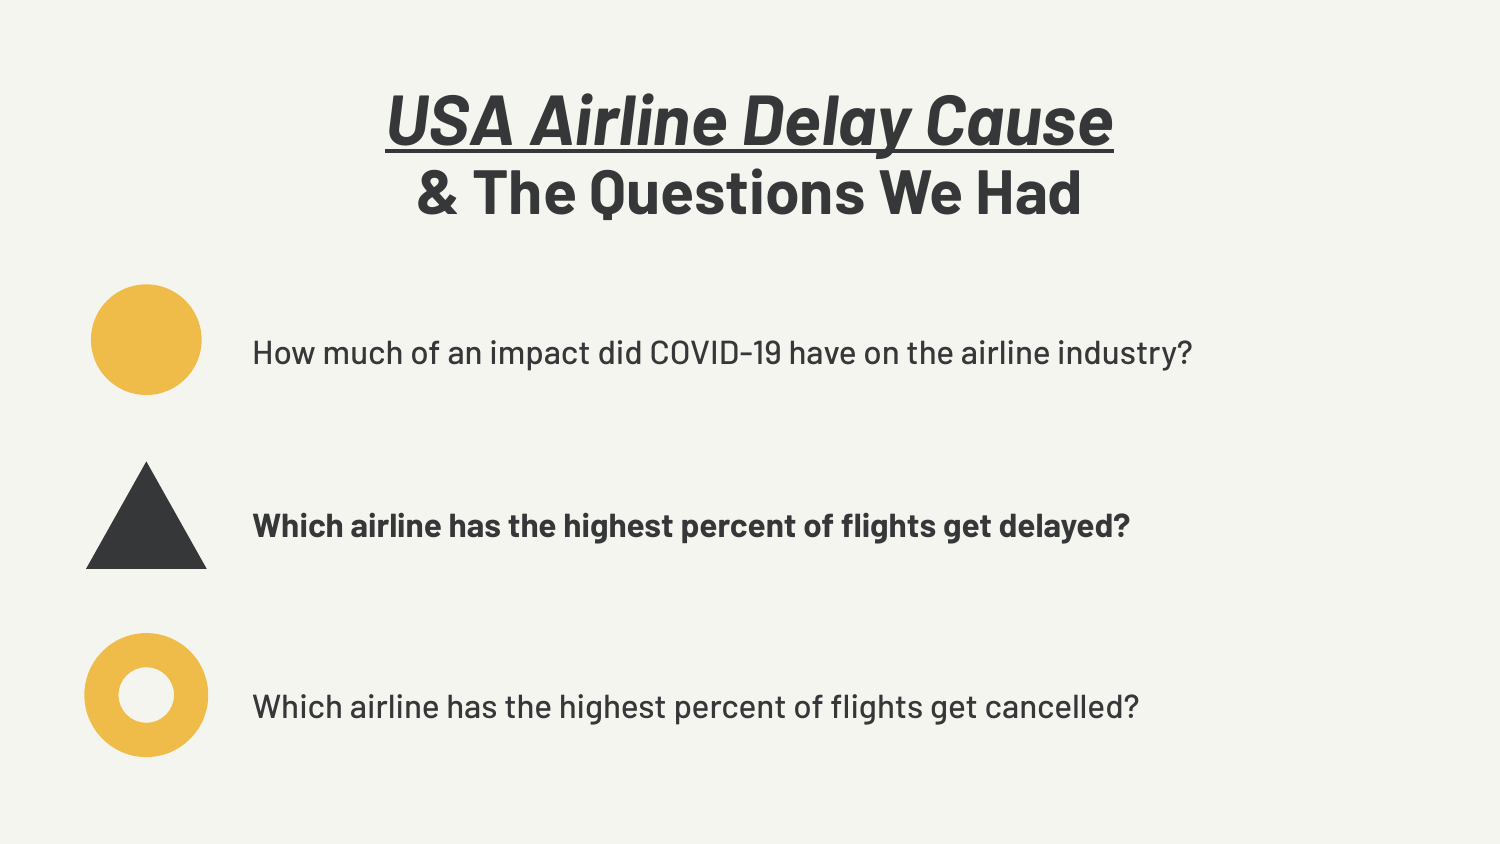

# USA Airline Delay Cause
& The Questions We Had

How much of an impact did COVID-19 have on the airline industry?

Which airline has the highest percent of flights get delayed?

Which airline has the highest percent of flights get cancelled?